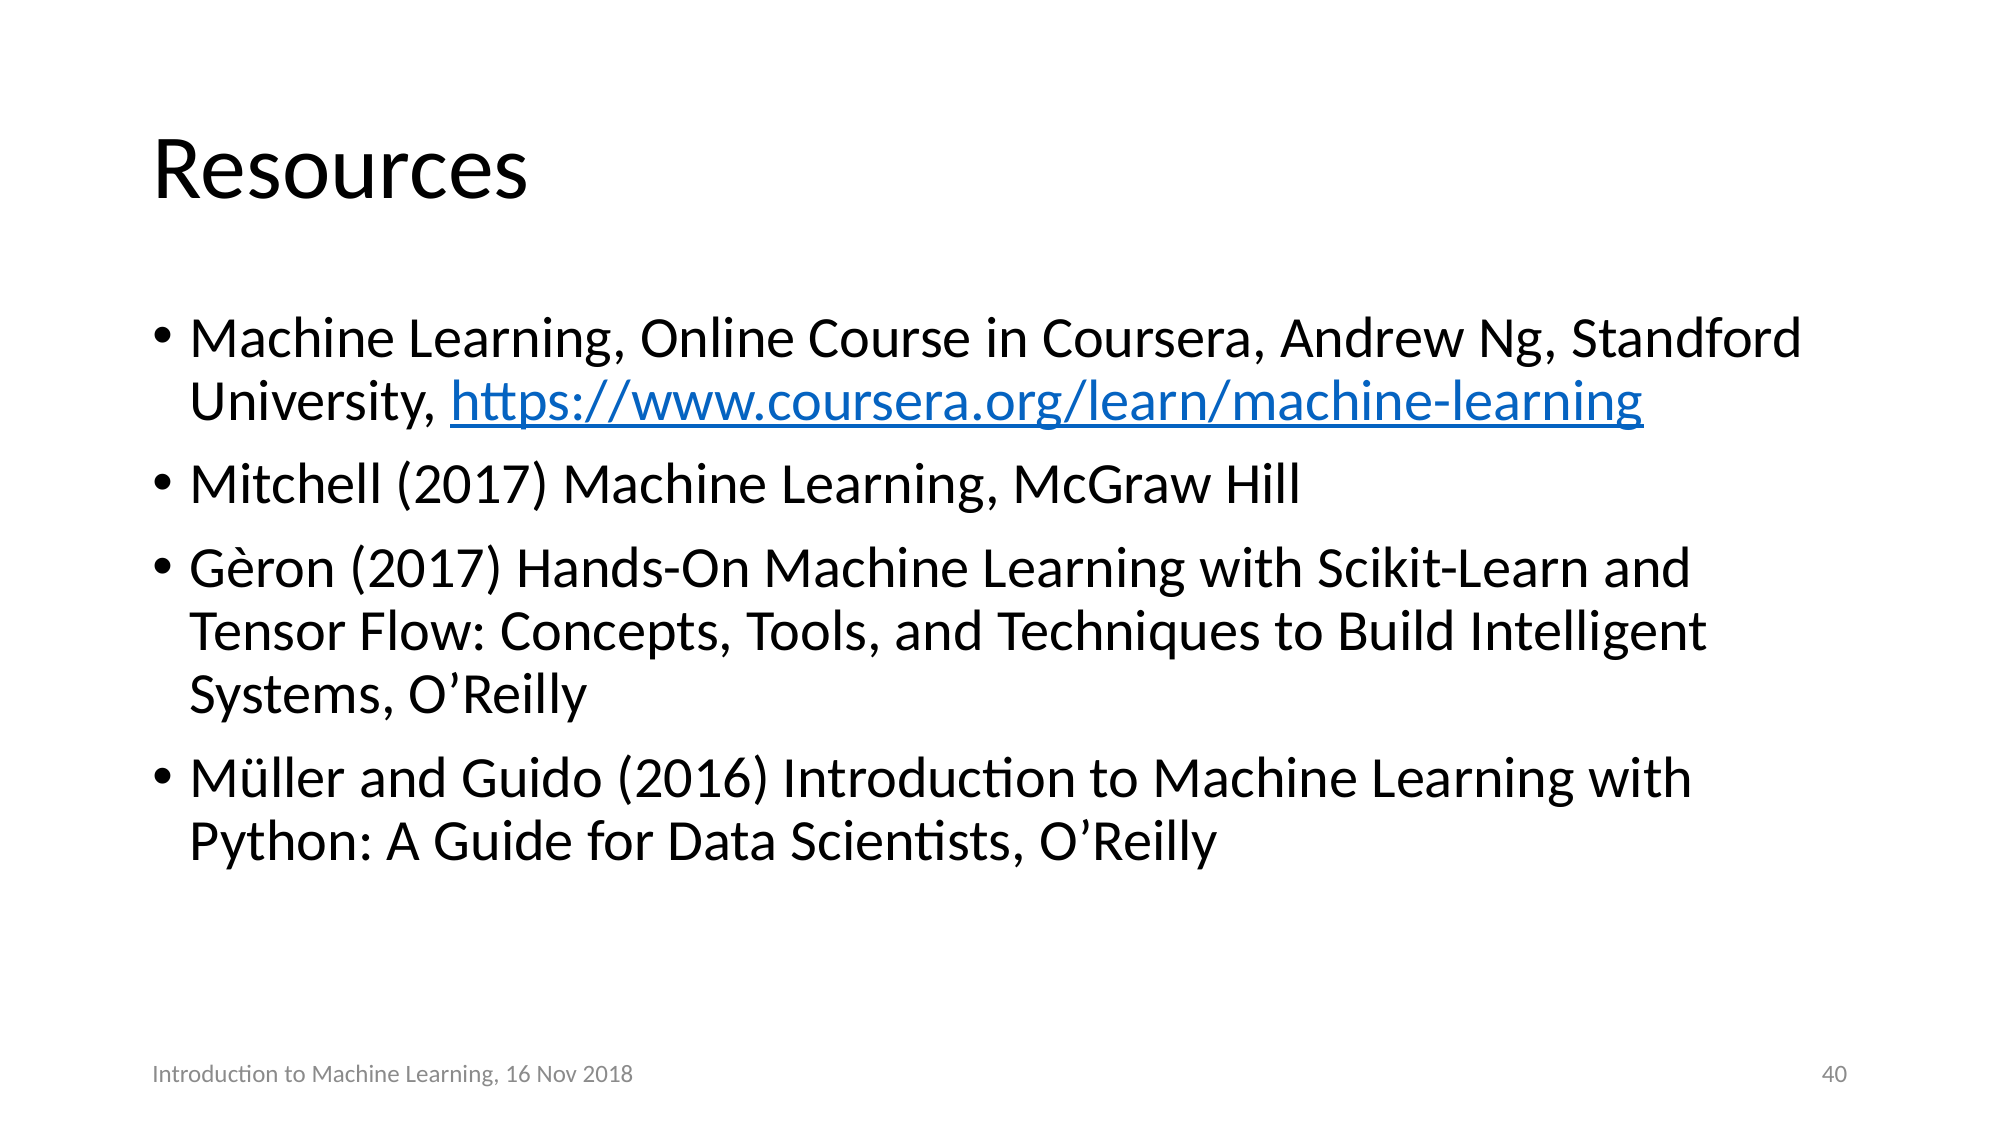

# Resources
Machine Learning, Online Course in Coursera, Andrew Ng, Standford University, https://www.coursera.org/learn/machine-learning
Mitchell (2017) Machine Learning, McGraw Hill
Gèron (2017) Hands-On Machine Learning with Scikit-Learn and Tensor Flow: Concepts, Tools, and Techniques to Build Intelligent Systems, O’Reilly
Müller and Guido (2016) Introduction to Machine Learning with Python: A Guide for Data Scientists, O’Reilly

Introduction to Machine Learning, 16 Nov 2018
40